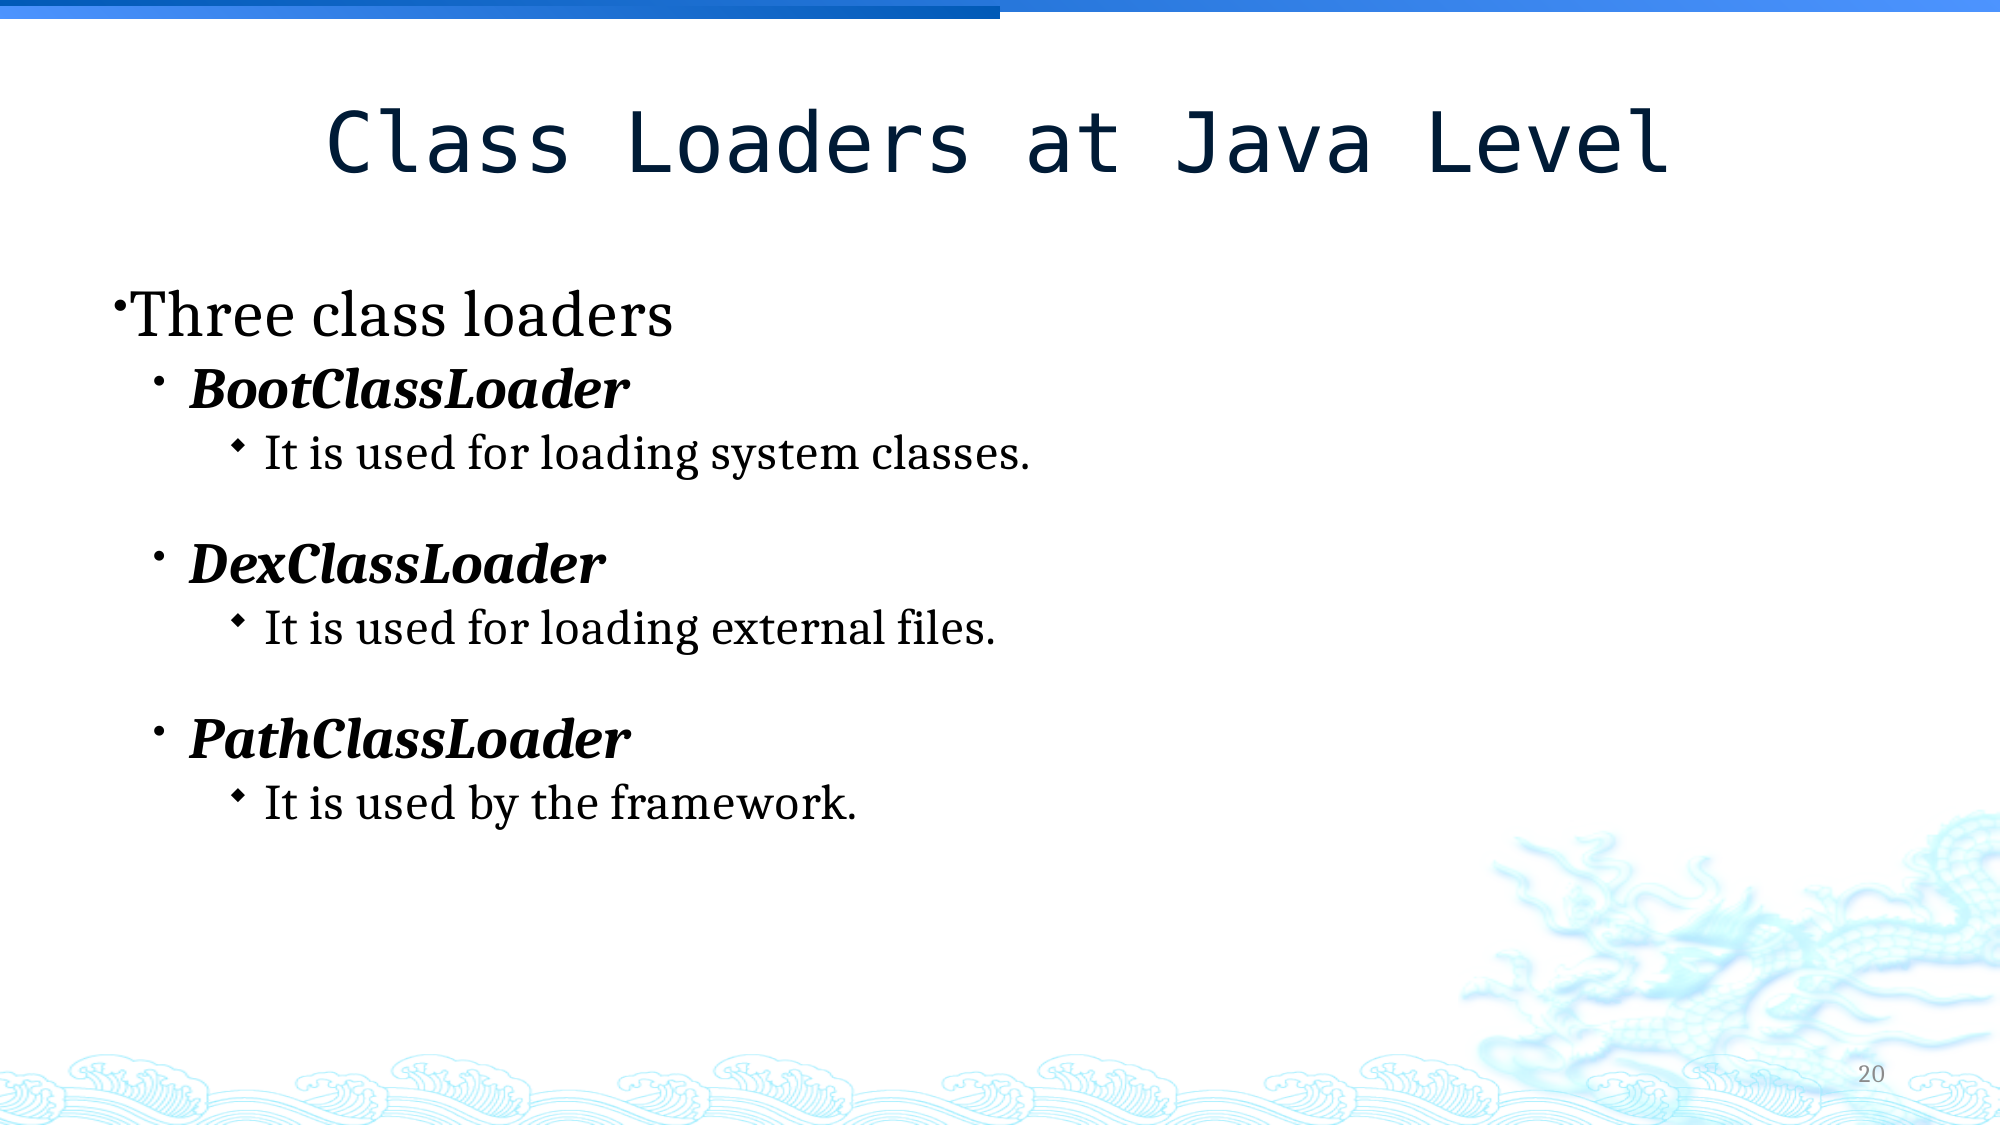

Class Loaders at Java Level
Three class loaders
BootClassLoader
It is used for loading system classes.

DexClassLoader
It is used for loading external files.

PathClassLoader
It is used by the framework.

20